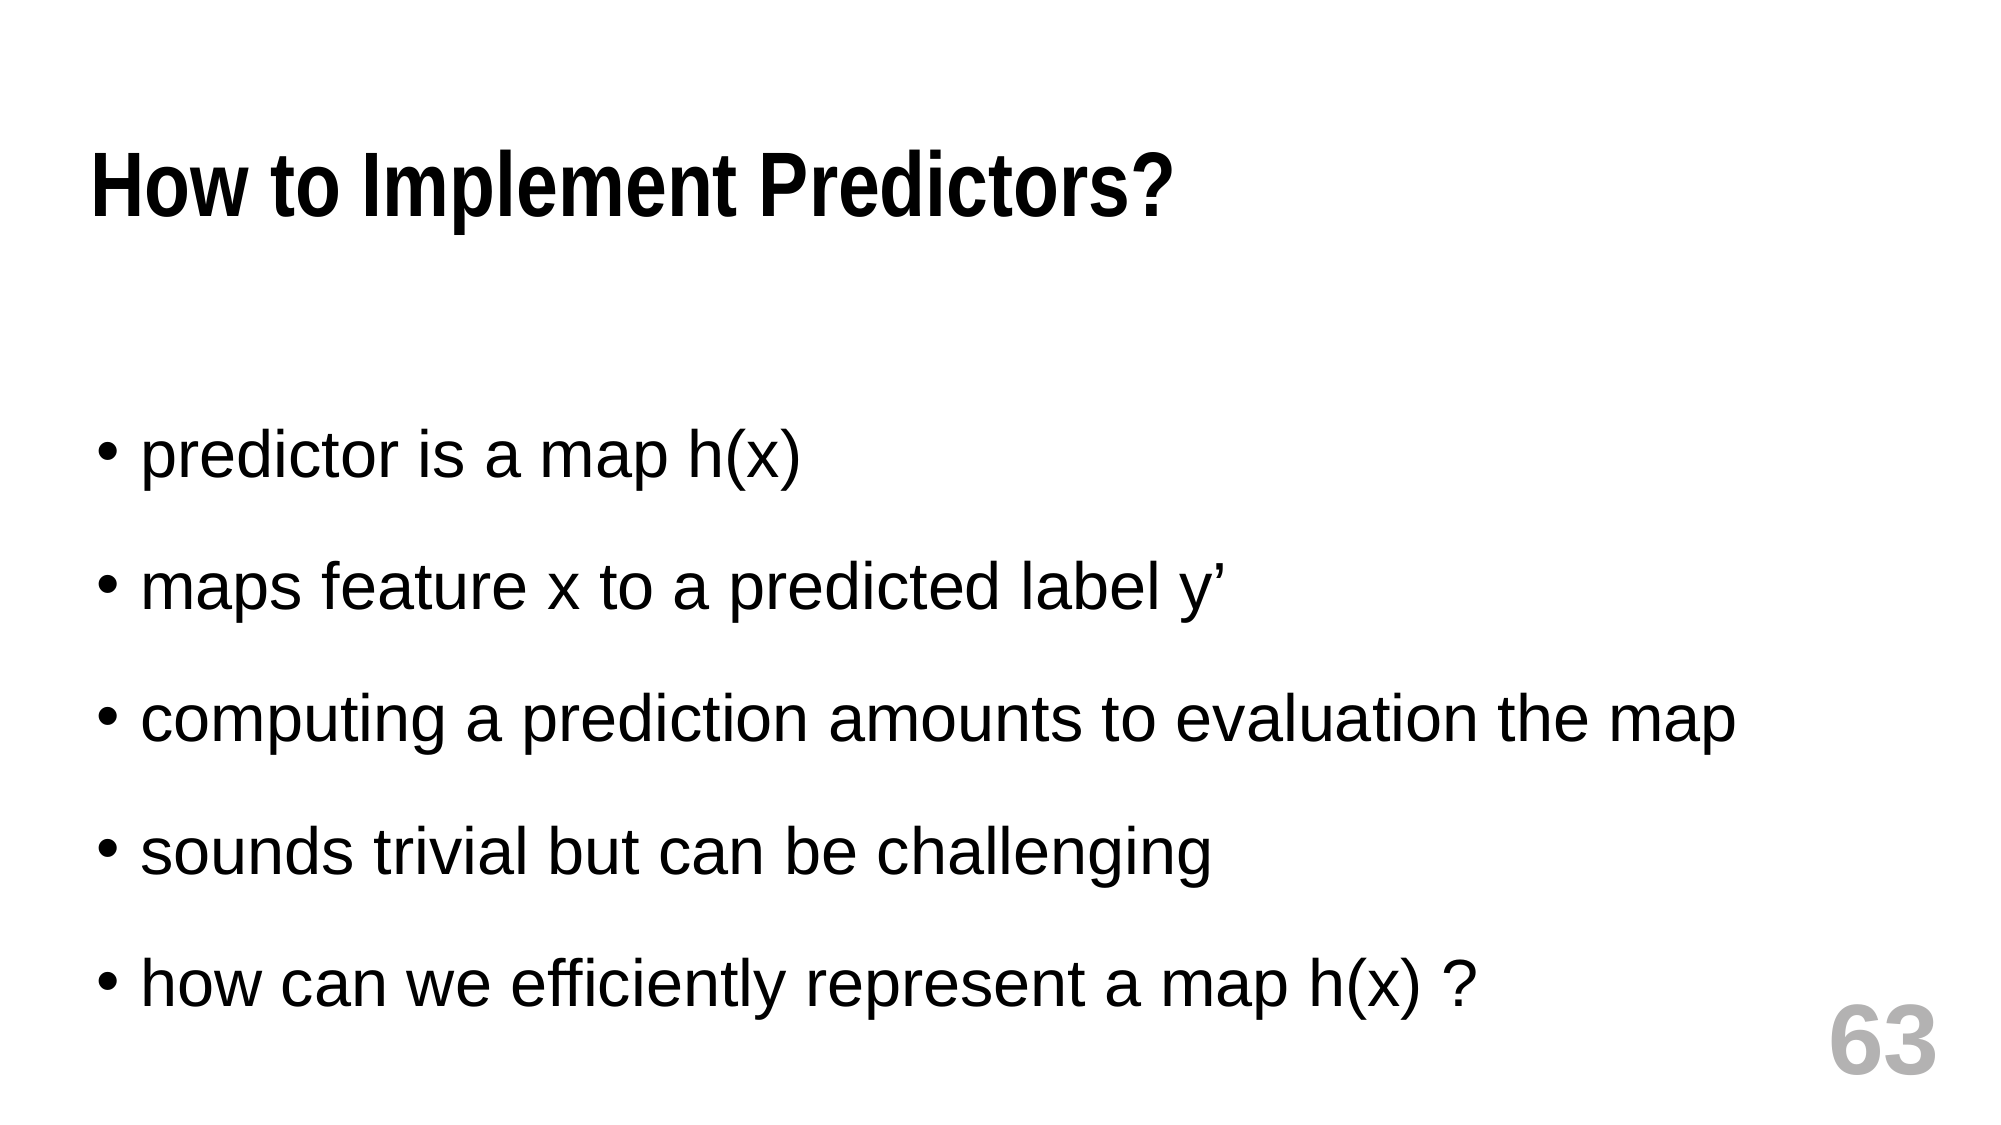

# How to Implement Predictors?
predictor is a map h(x)
maps feature x to a predicted label y’
computing a prediction amounts to evaluation the map
sounds trivial but can be challenging
how can we efficiently represent a map h(x) ?
63